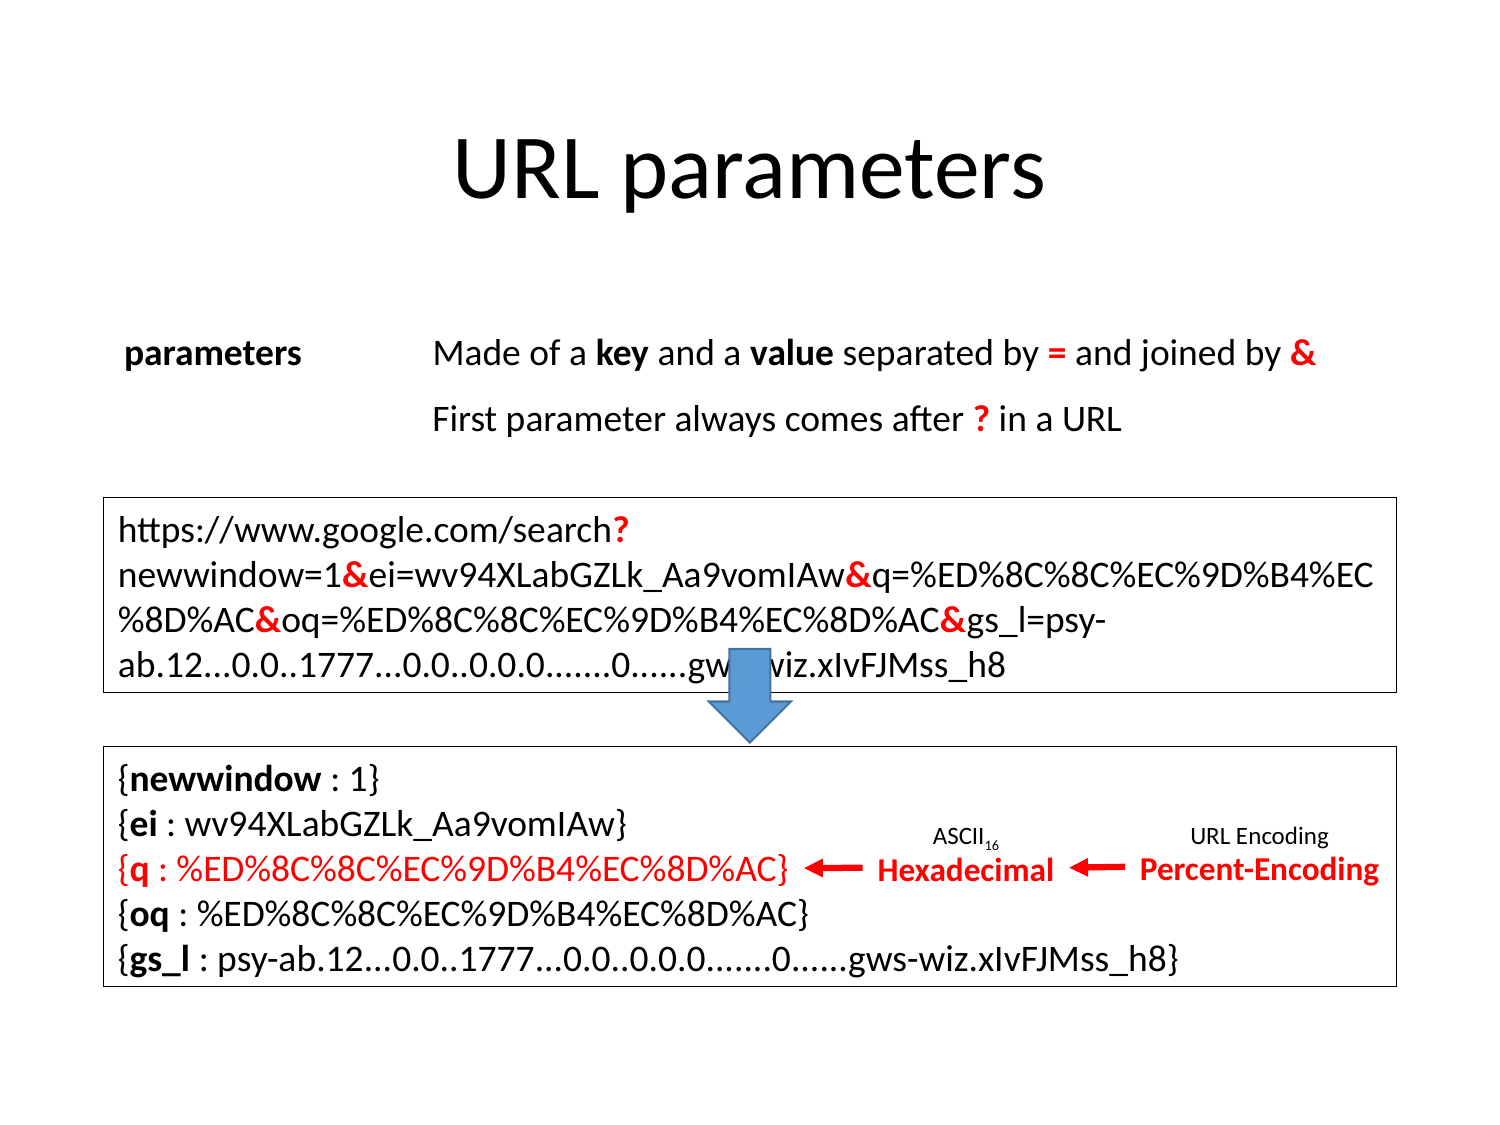

# URL parameters
parameters	 Made of a key and a value separated by = and joined by &
First parameter always comes after ? in a URL
https://www.google.com/search?newwindow=1&ei=wv94XLabGZLk_Aa9vomIAw&q=%ED%8C%8C%EC%9D%B4%EC%8D%AC&oq=%ED%8C%8C%EC%9D%B4%EC%8D%AC&gs_l=psy-ab.12...0.0..1777...0.0..0.0.0.......0......gws-wiz.xIvFJMss_h8

{newwindow : 1}
{ei : wv94XLabGZLk_Aa9vomIAw}
{q : %ED%8C%8C%EC%9D%B4%EC%8D%AC}
{oq : %ED%8C%8C%EC%9D%B4%EC%8D%AC}
{gs_l : psy-ab.12...0.0..1777...0.0..0.0.0.......0......gws-wiz.xIvFJMss_h8}
ASCII16
URL Encoding
Percent-Encoding
Hexadecimal